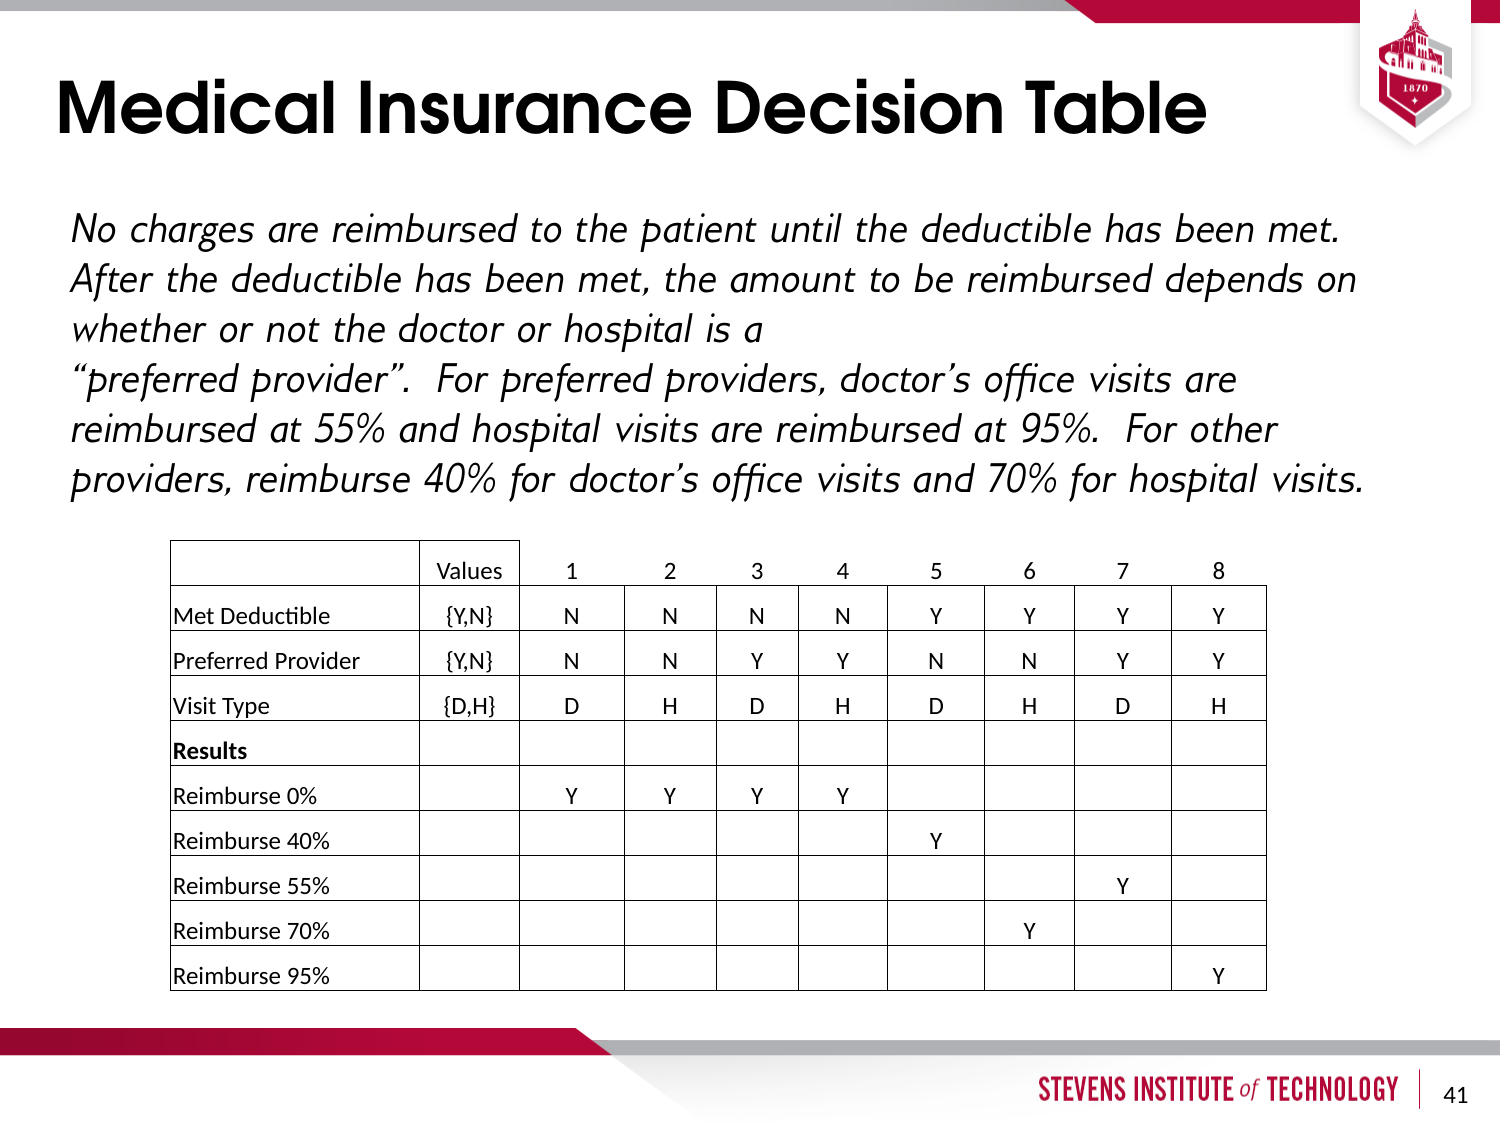

# Medical Insurance Decision Table
No charges are reimbursed to the patient until the deductible has been met.  After the deductible has been met, the amount to be reimbursed depends on whether or not the doctor or hospital is a
“preferred provider”.  For preferred providers, doctor’s office visits are reimbursed at 55% and hospital visits are reimbursed at 95%.  For other providers, reimburse 40% for doctor’s office visits and 70% for hospital visits.
|  | Values | 1 | 2 | 3 | 4 | 5 | 6 | 7 | 8 |
| --- | --- | --- | --- | --- | --- | --- | --- | --- | --- |
| Met Deductible | {Y,N} | N | N | N | N | Y | Y | Y | Y |
| Preferred Provider | {Y,N} | N | N | Y | Y | N | N | Y | Y |
| Visit Type | {D,H} | D | H | D | H | D | H | D | H |
| Results |  |  |  |  |  |  |  |  |  |
| Reimburse 0% |  | Y | Y | Y | Y |  |  |  |  |
| Reimburse 40% |  |  |  |  |  | Y |  |  |  |
| Reimburse 55% |  |  |  |  |  |  |  | Y |  |
| Reimburse 70% |  |  |  |  |  |  | Y |  |  |
| Reimburse 95% |  |  |  |  |  |  |  |  | Y |
Visit Type?
41